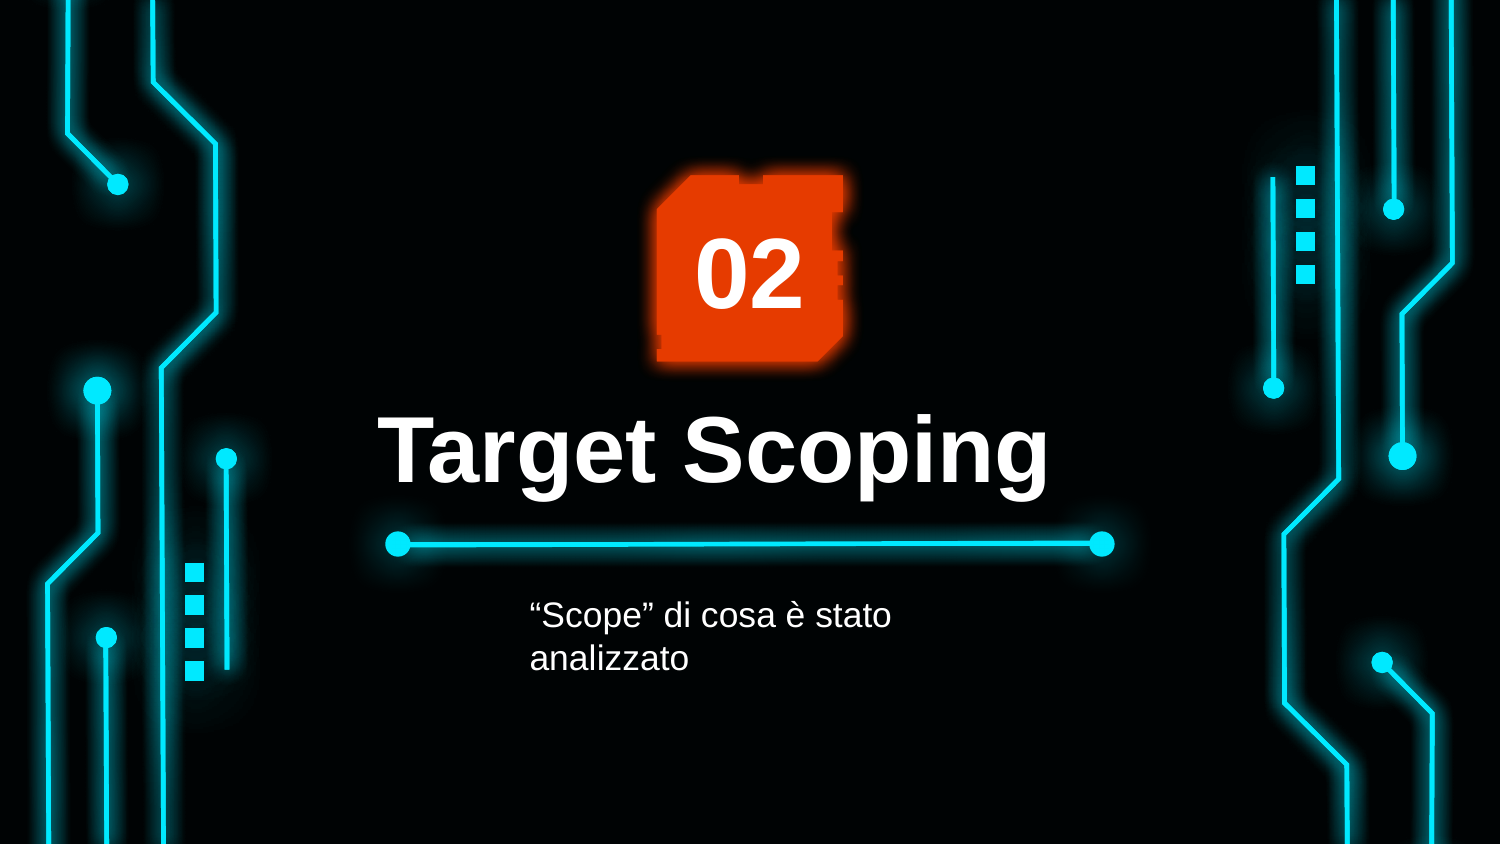

02
# Target Scoping

“Scope” di cosa è stato analizzato